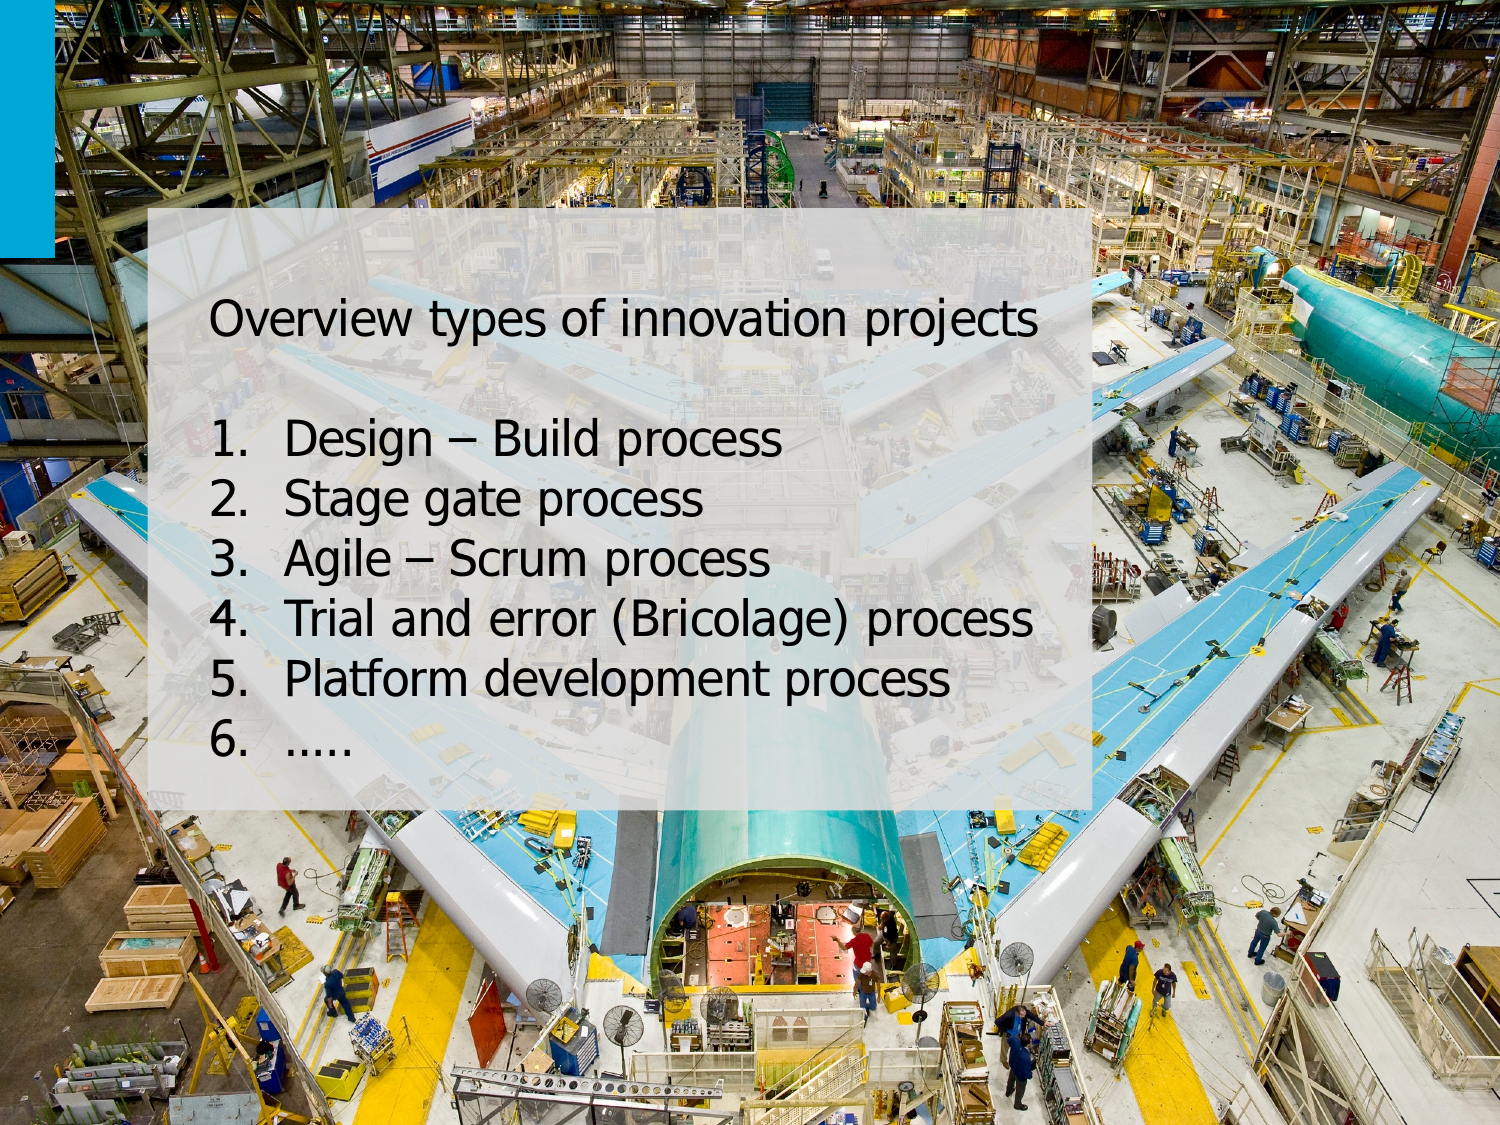

Overview types of innovation projects

Design – Build process
Stage gate process
Agile – Scrum process
Trial and error (Bricolage) process
Platform development process
…..